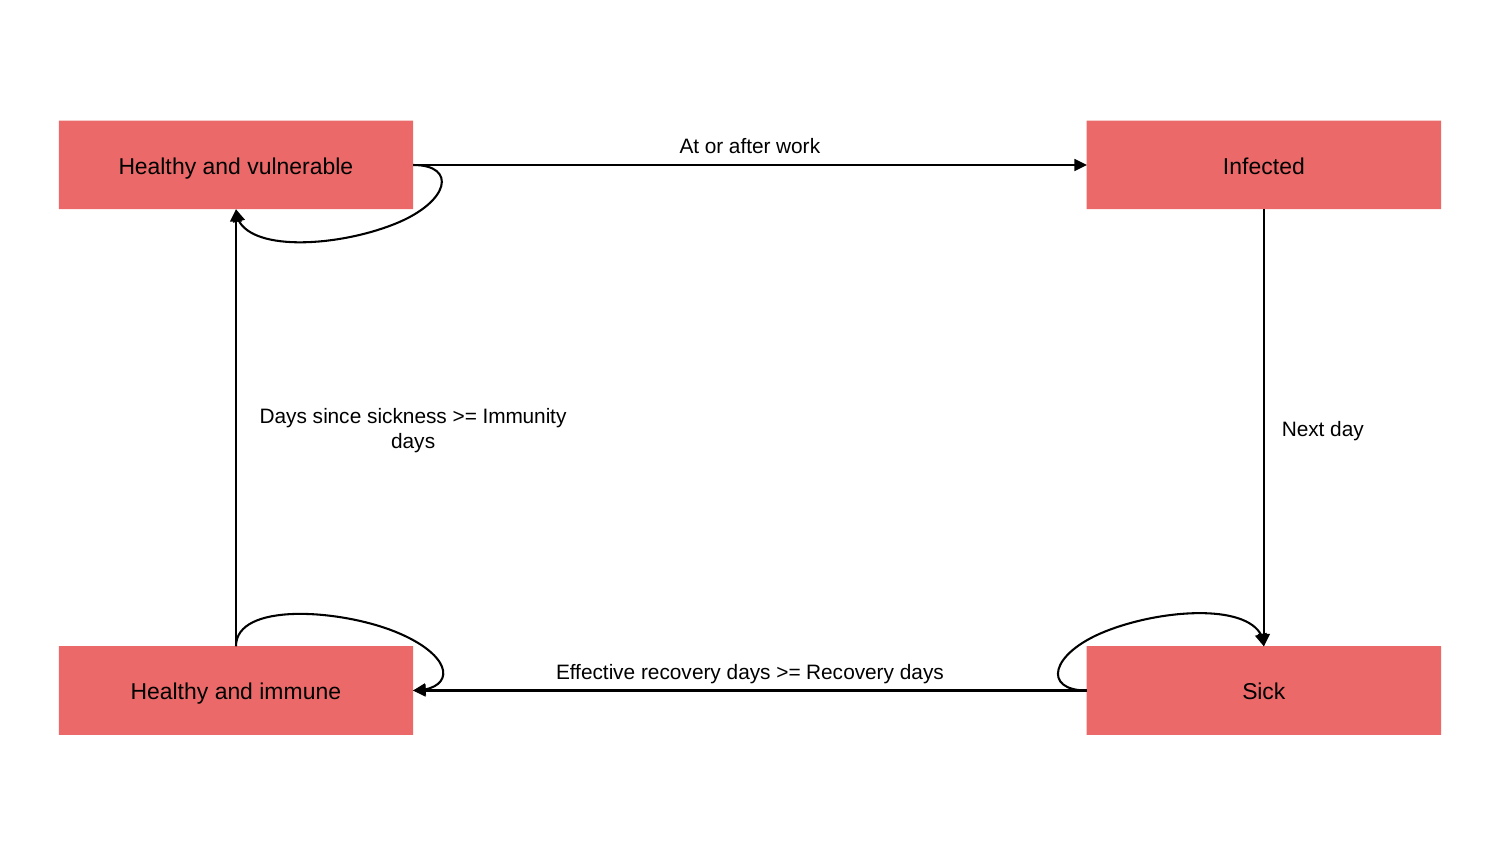

Healthy and vulnerable
Infected
At or after work
Days since sickness >= Immunity days
Next day
Healthy and immune
Sick
Effective recovery days >= Recovery days